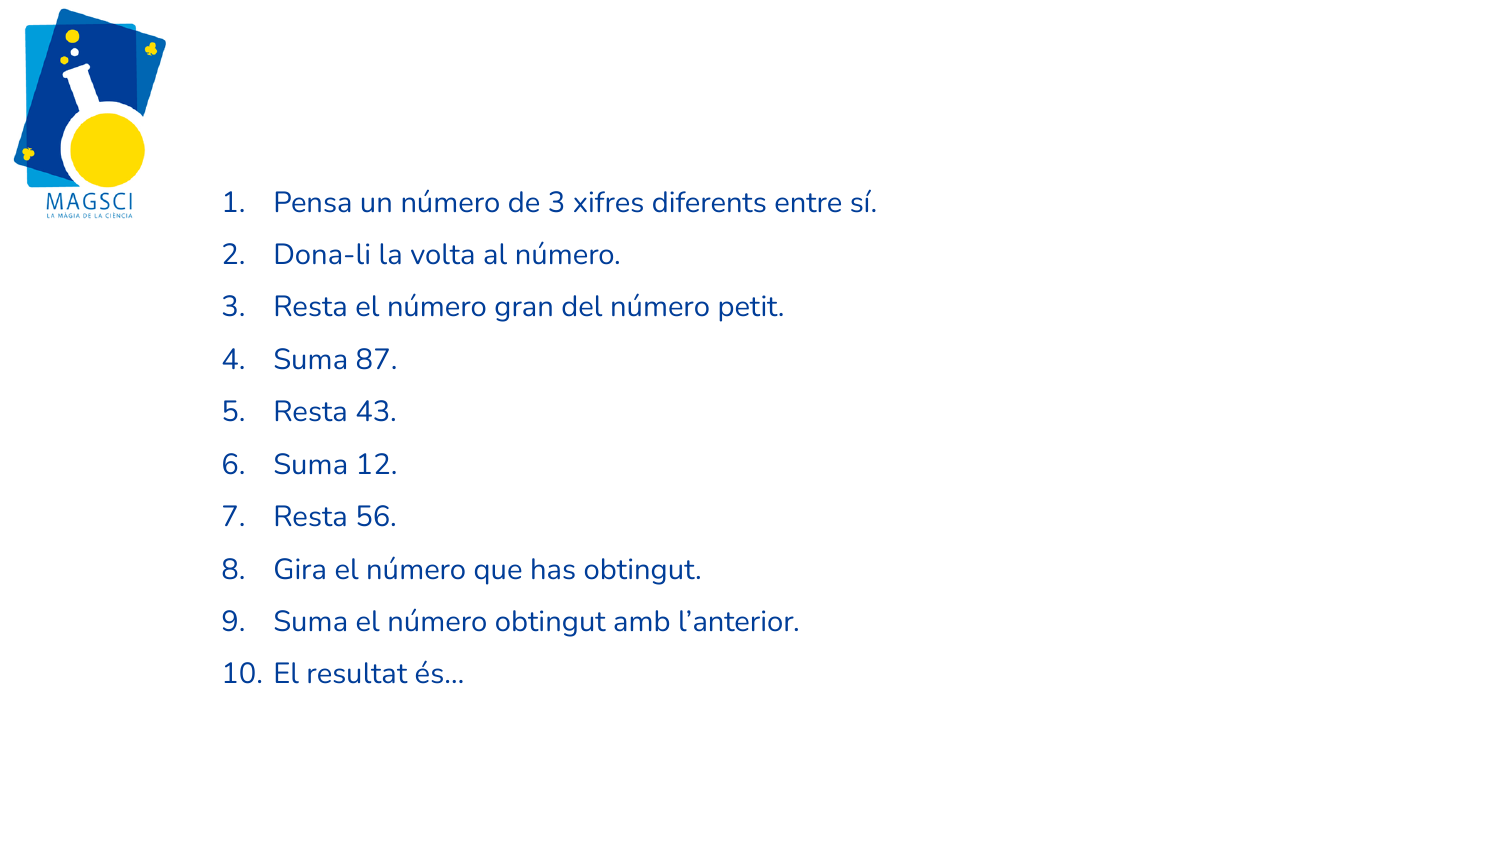

Pensa un número de 3 xifres diferents entre sí.
Dona-li la volta al número.
Resta el número gran del número petit.
Suma 87.
Resta 43.
Suma 12.
Resta 56.
Gira el número que has obtingut.
Suma el número obtingut amb l’anterior.
El resultat és…